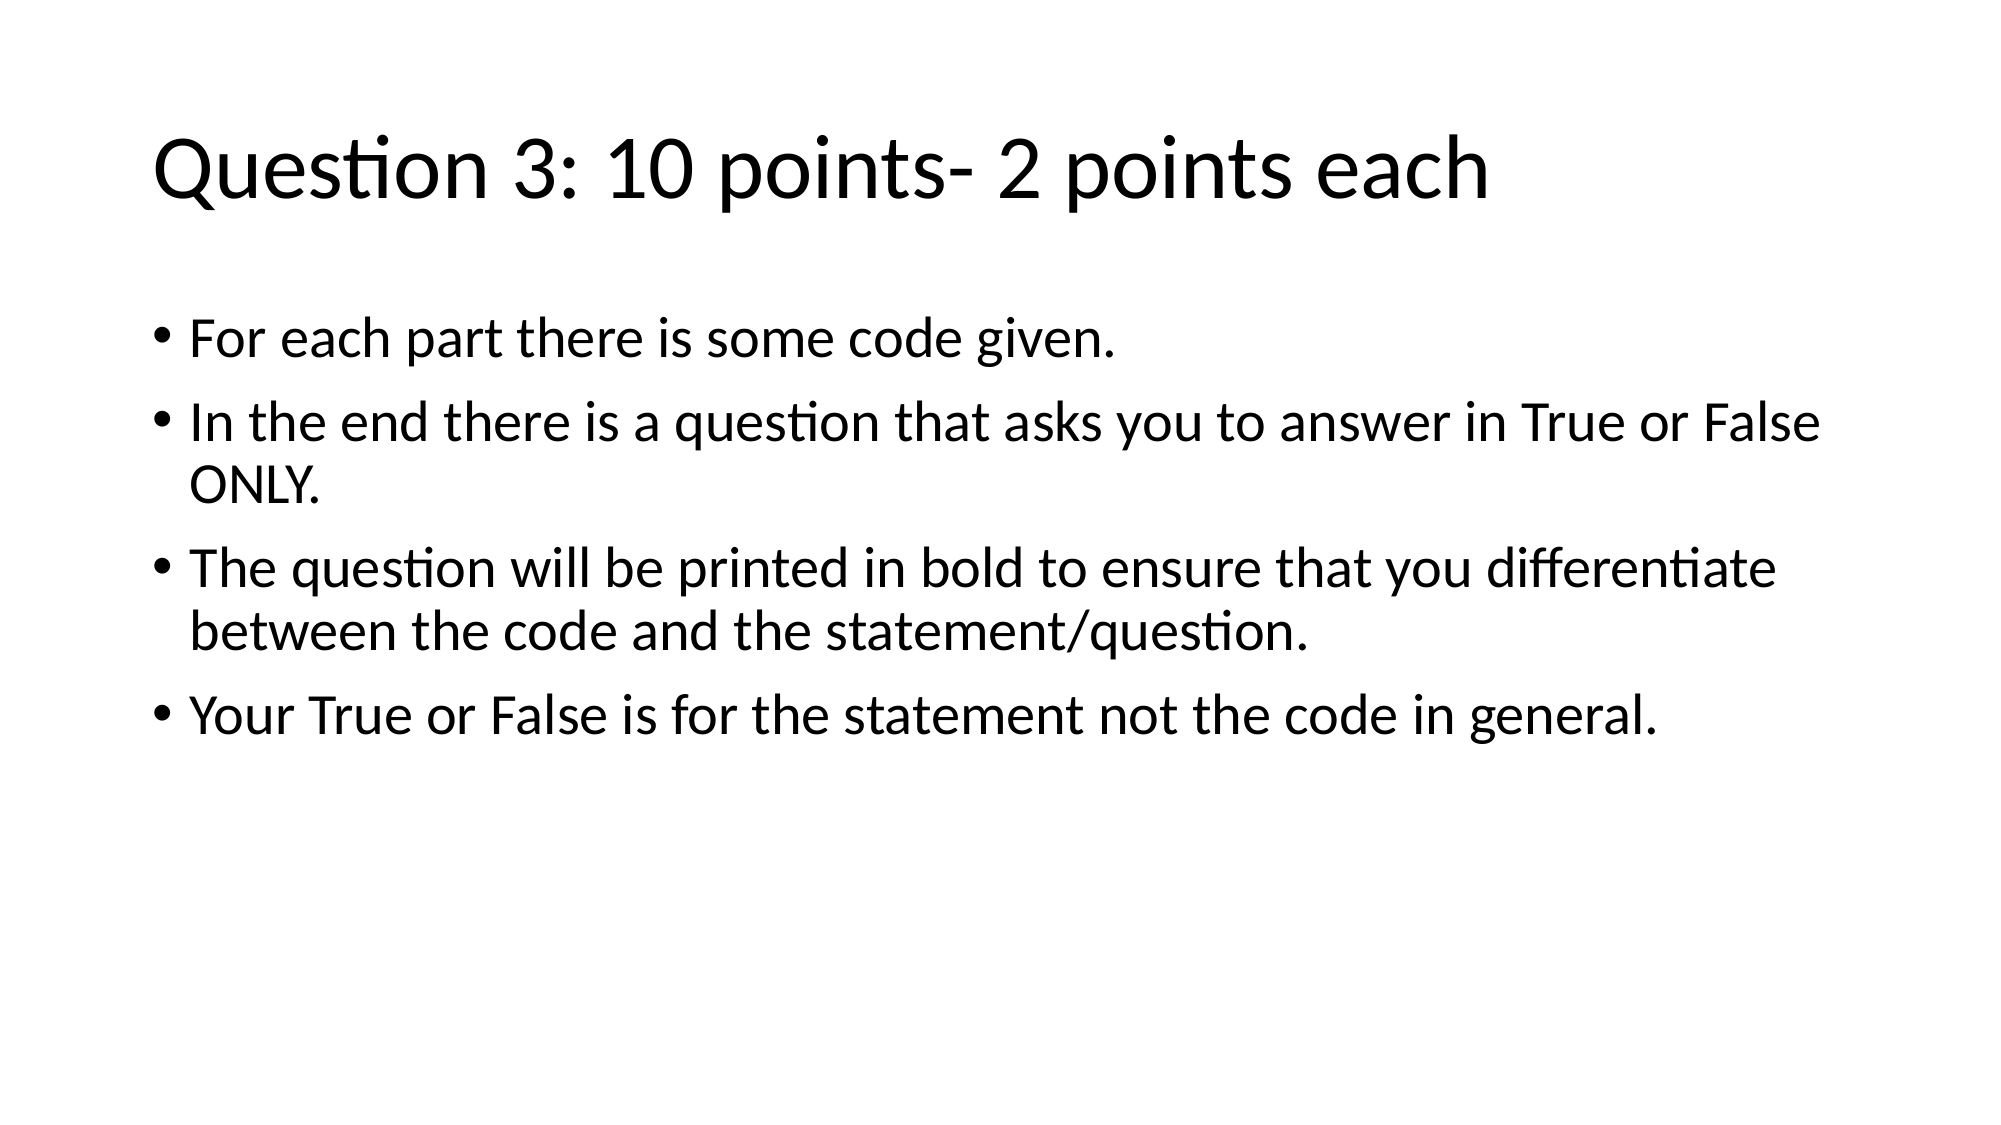

# Question 3: 10 points- 2 points each
For each part there is some code given.
In the end there is a question that asks you to answer in True or False ONLY.
The question will be printed in bold to ensure that you differentiate between the code and the statement/question.
Your True or False is for the statement not the code in general.